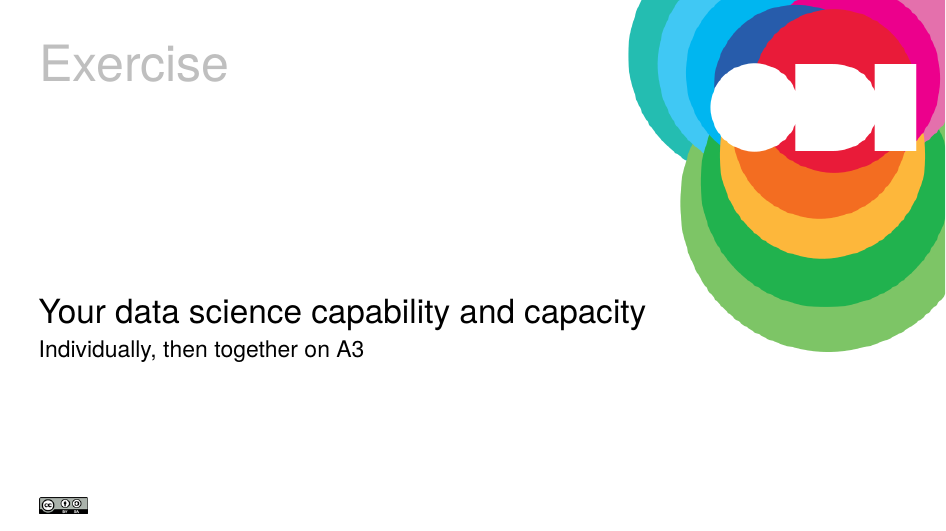

# Exercise

Your data science capability and capacity
Individually, then together on A3